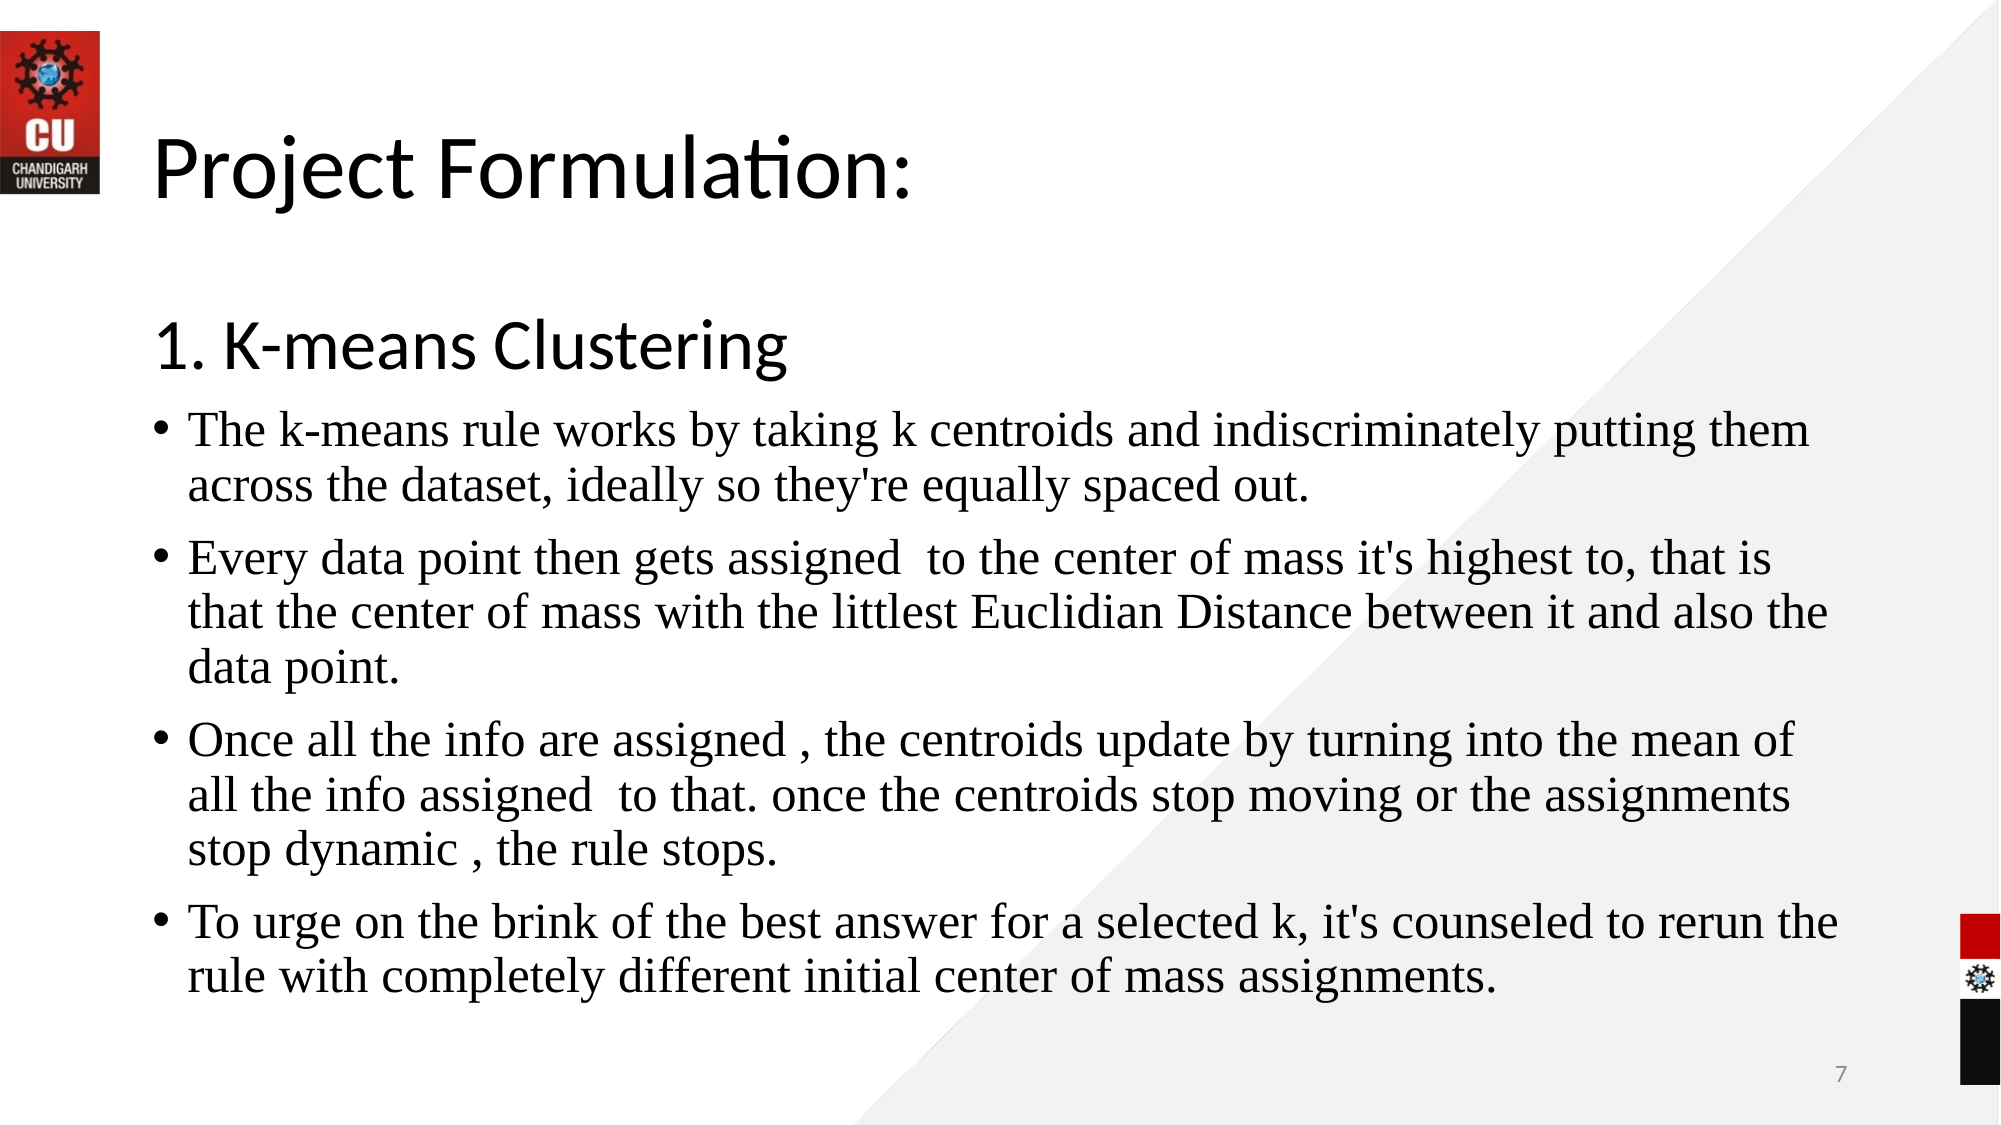

# Project Formulation:
1. K-means Clustering
The k-means rule works by taking k centroids and indiscriminately putting them across the dataset, ideally so they're equally spaced out.
Every data point then gets assigned  to the center of mass it's highest to, that is that the center of mass with the littlest Euclidian Distance between it and also the data point.
Once all the info are assigned , the centroids update by turning into the mean of all the info assigned  to that. once the centroids stop moving or the assignments stop dynamic , the rule stops.
To urge on the brink of the best answer for a selected k, it's counseled to rerun the rule with completely different initial center of mass assignments.

7